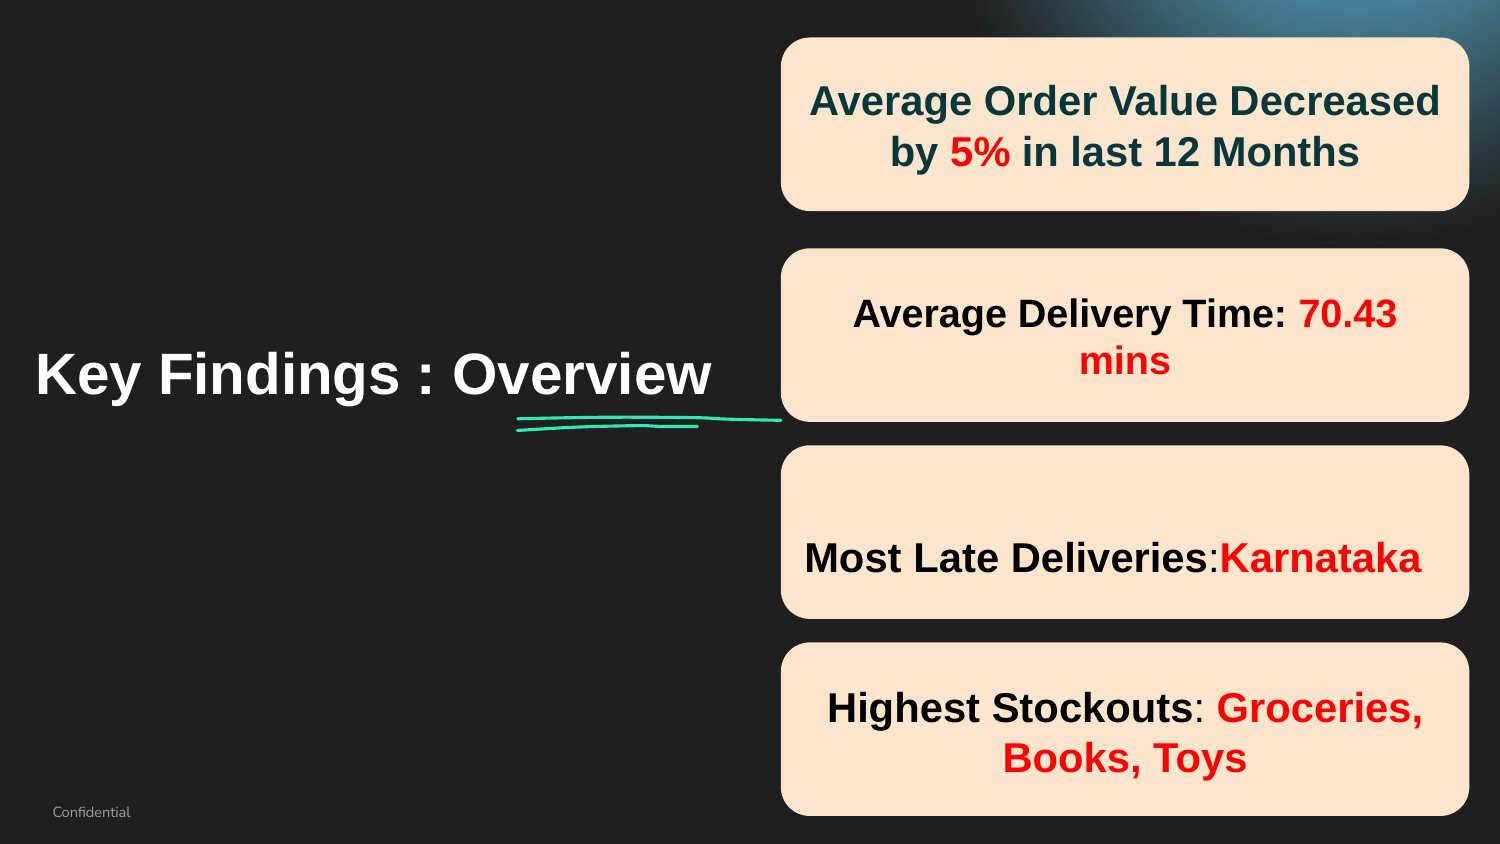

Average Order Value Decreased by 5% in last 12 Months
Average Delivery Time: 70.43 mins
# Key Findings : Overview

Most Late Deliveries:Karnataka

Highest Stockouts: Groceries, Books, Toys

Confidential